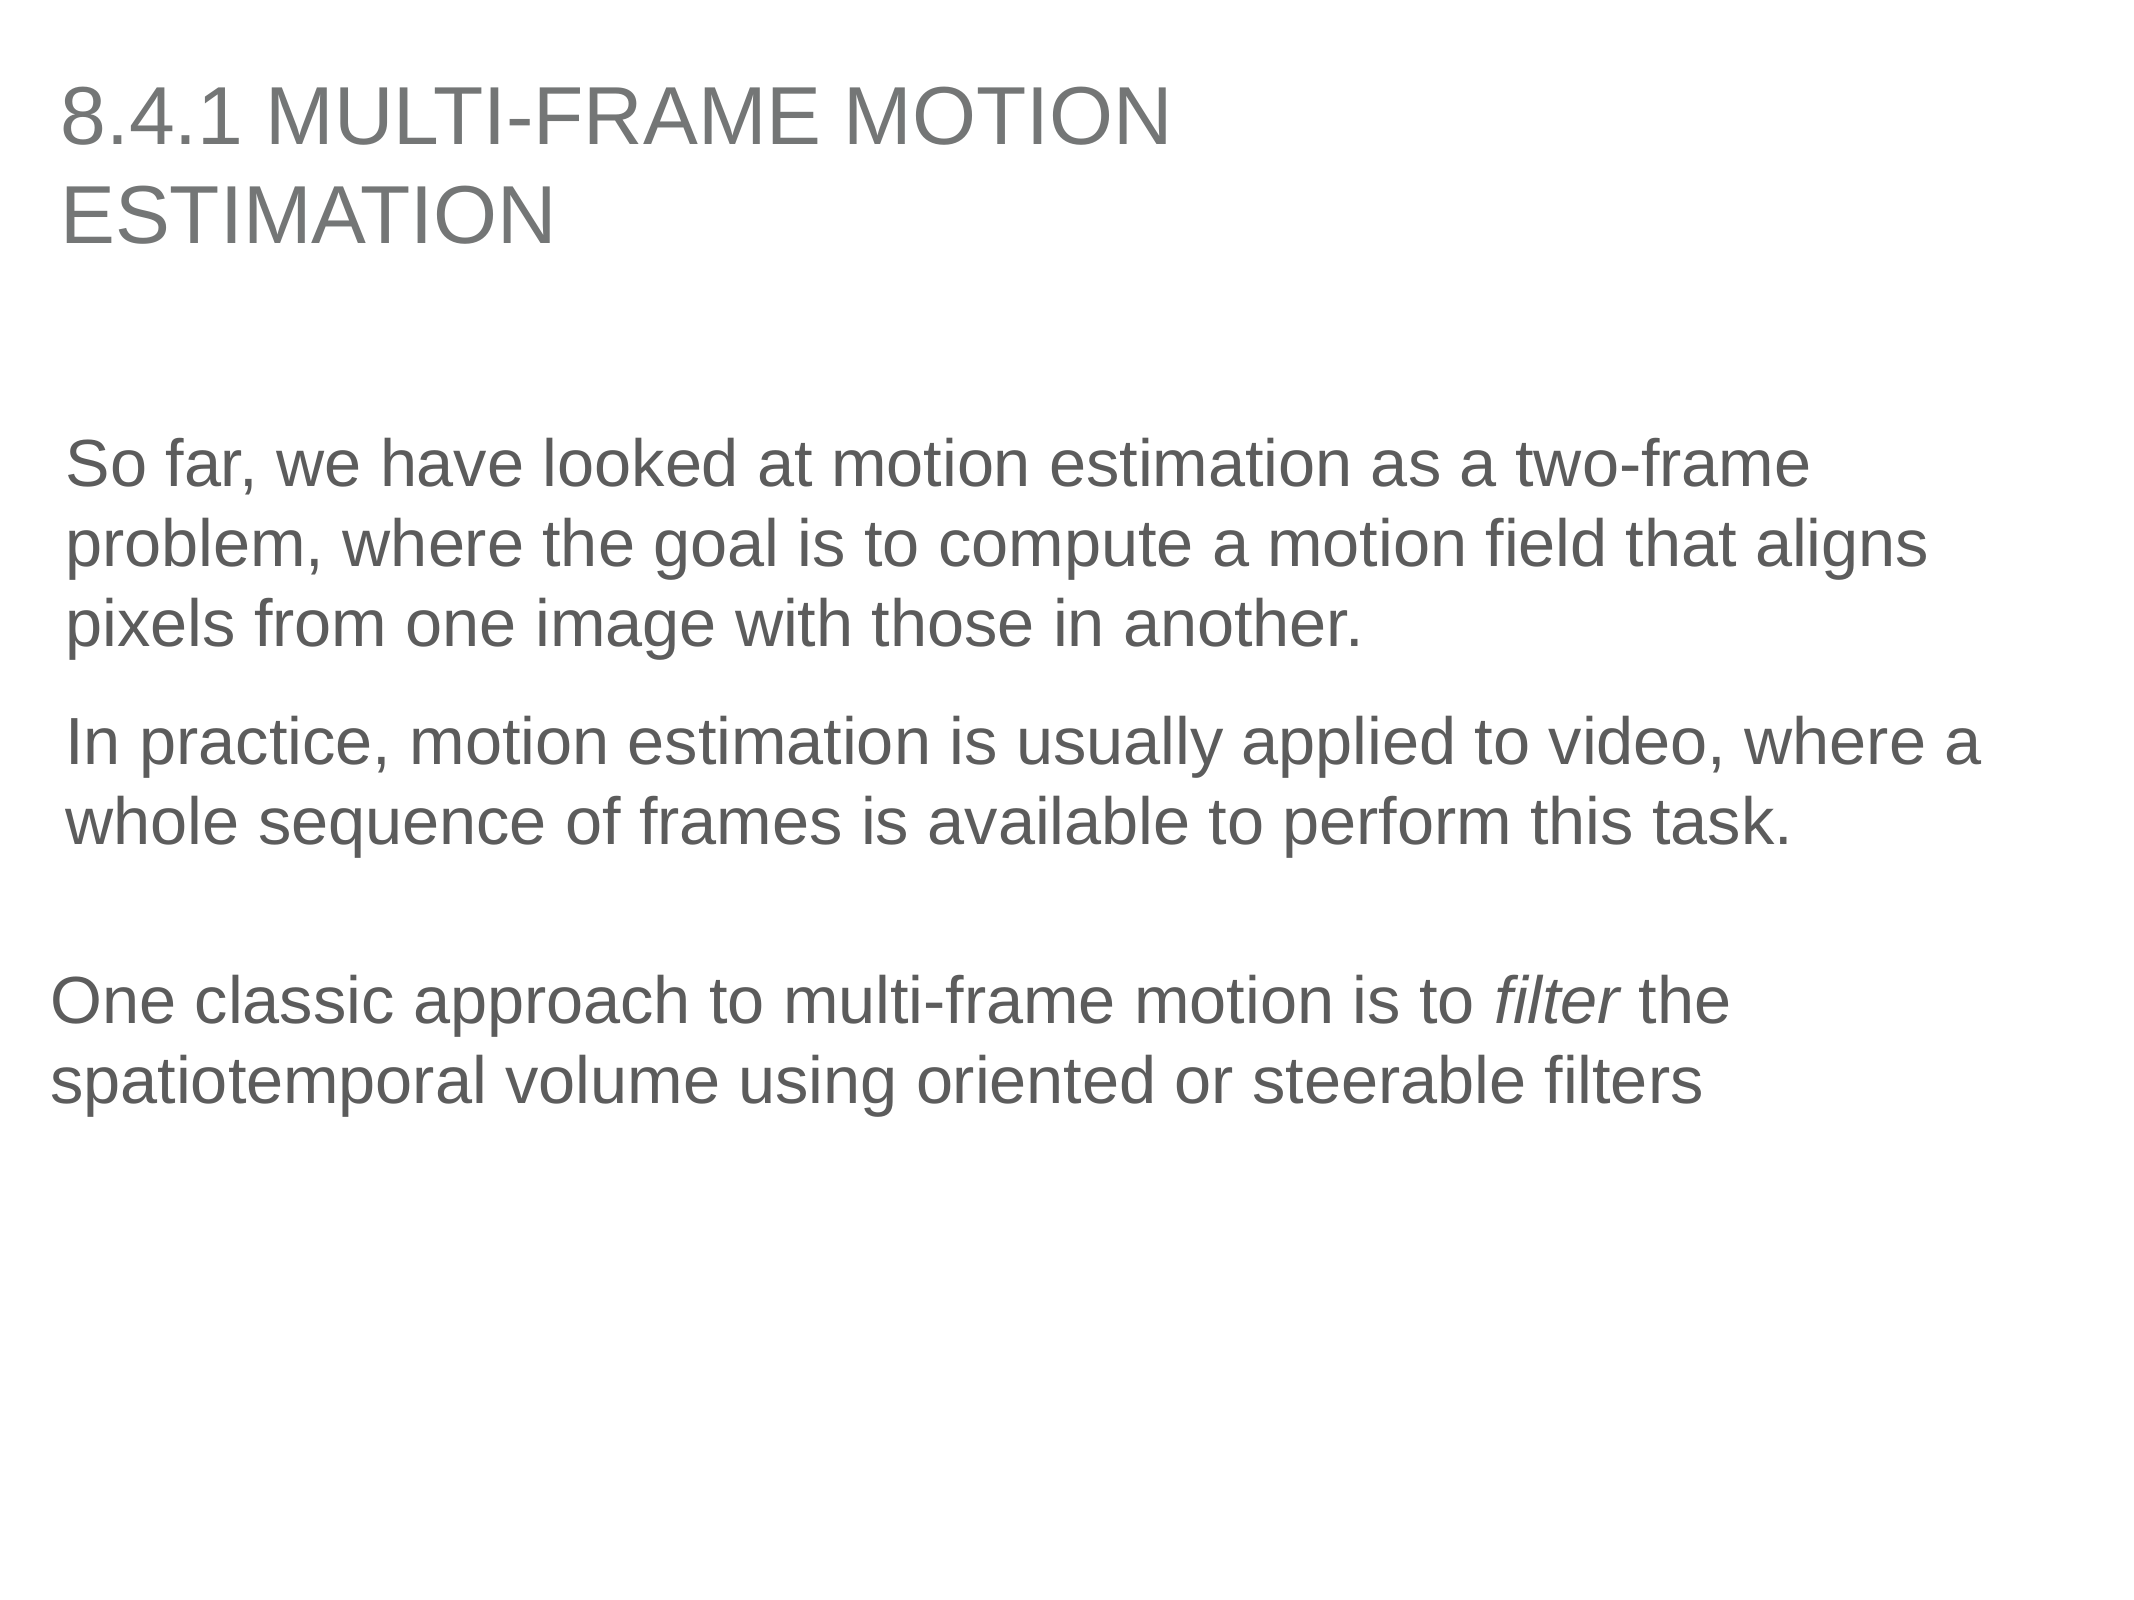

# 8.4.1 Multi-frame Motion Estimation

So far, we have looked at motion estimation as a two-frame problem, where the goal is to compute a motion field that aligns pixels from one image with those in another.
In practice, motion estimation is usually applied to video, where a whole sequence of frames is available to perform this task.
One classic approach to multi-frame motion is to filter the spatiotemporal volume using oriented or steerable filters